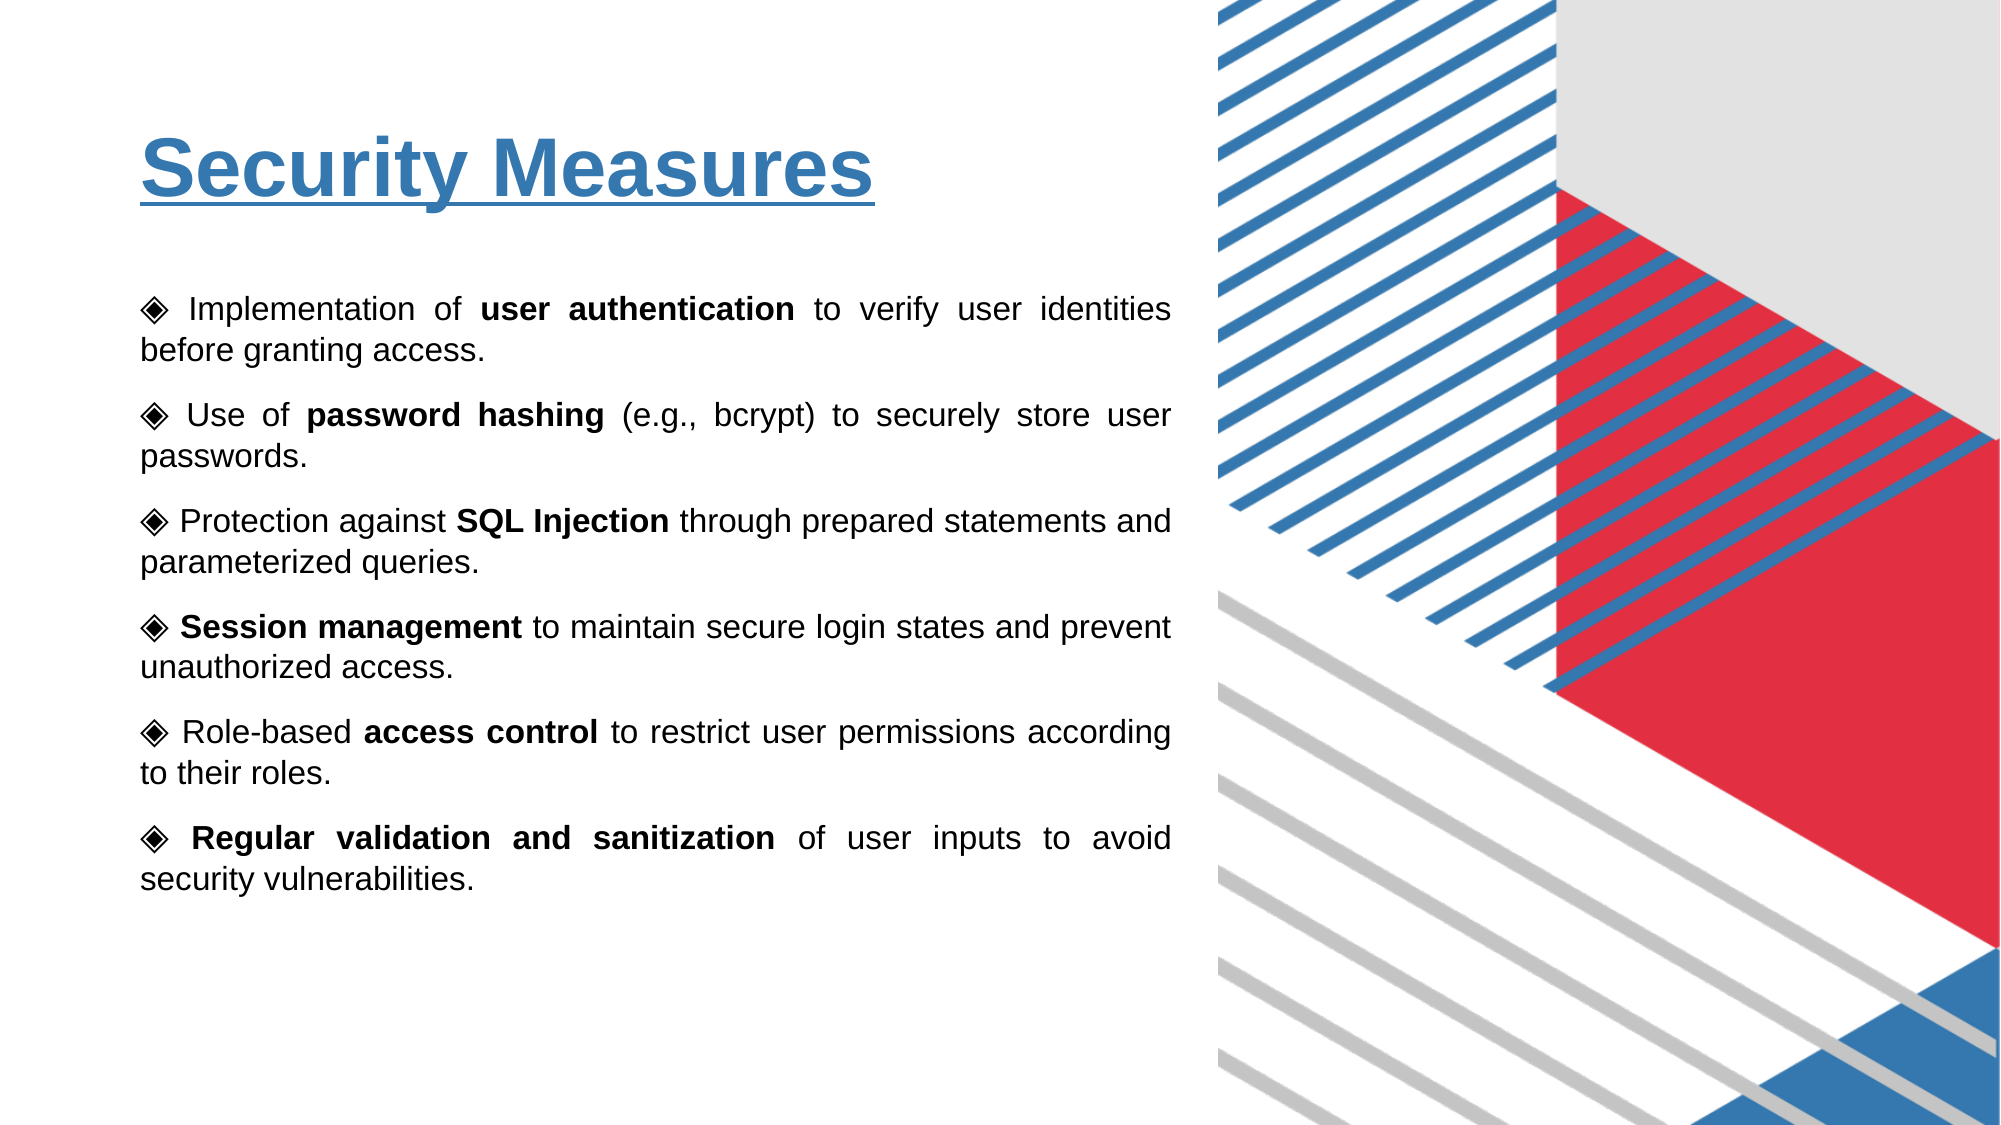

# Security Measures
◈ Implementation of user authentication to verify user identities before granting access.
◈ Use of password hashing (e.g., bcrypt) to securely store user passwords.
◈ Protection against SQL Injection through prepared statements and parameterized queries.
◈ Session management to maintain secure login states and prevent unauthorized access.
◈ Role-based access control to restrict user permissions according to their roles.
◈ Regular validation and sanitization of user inputs to avoid security vulnerabilities.